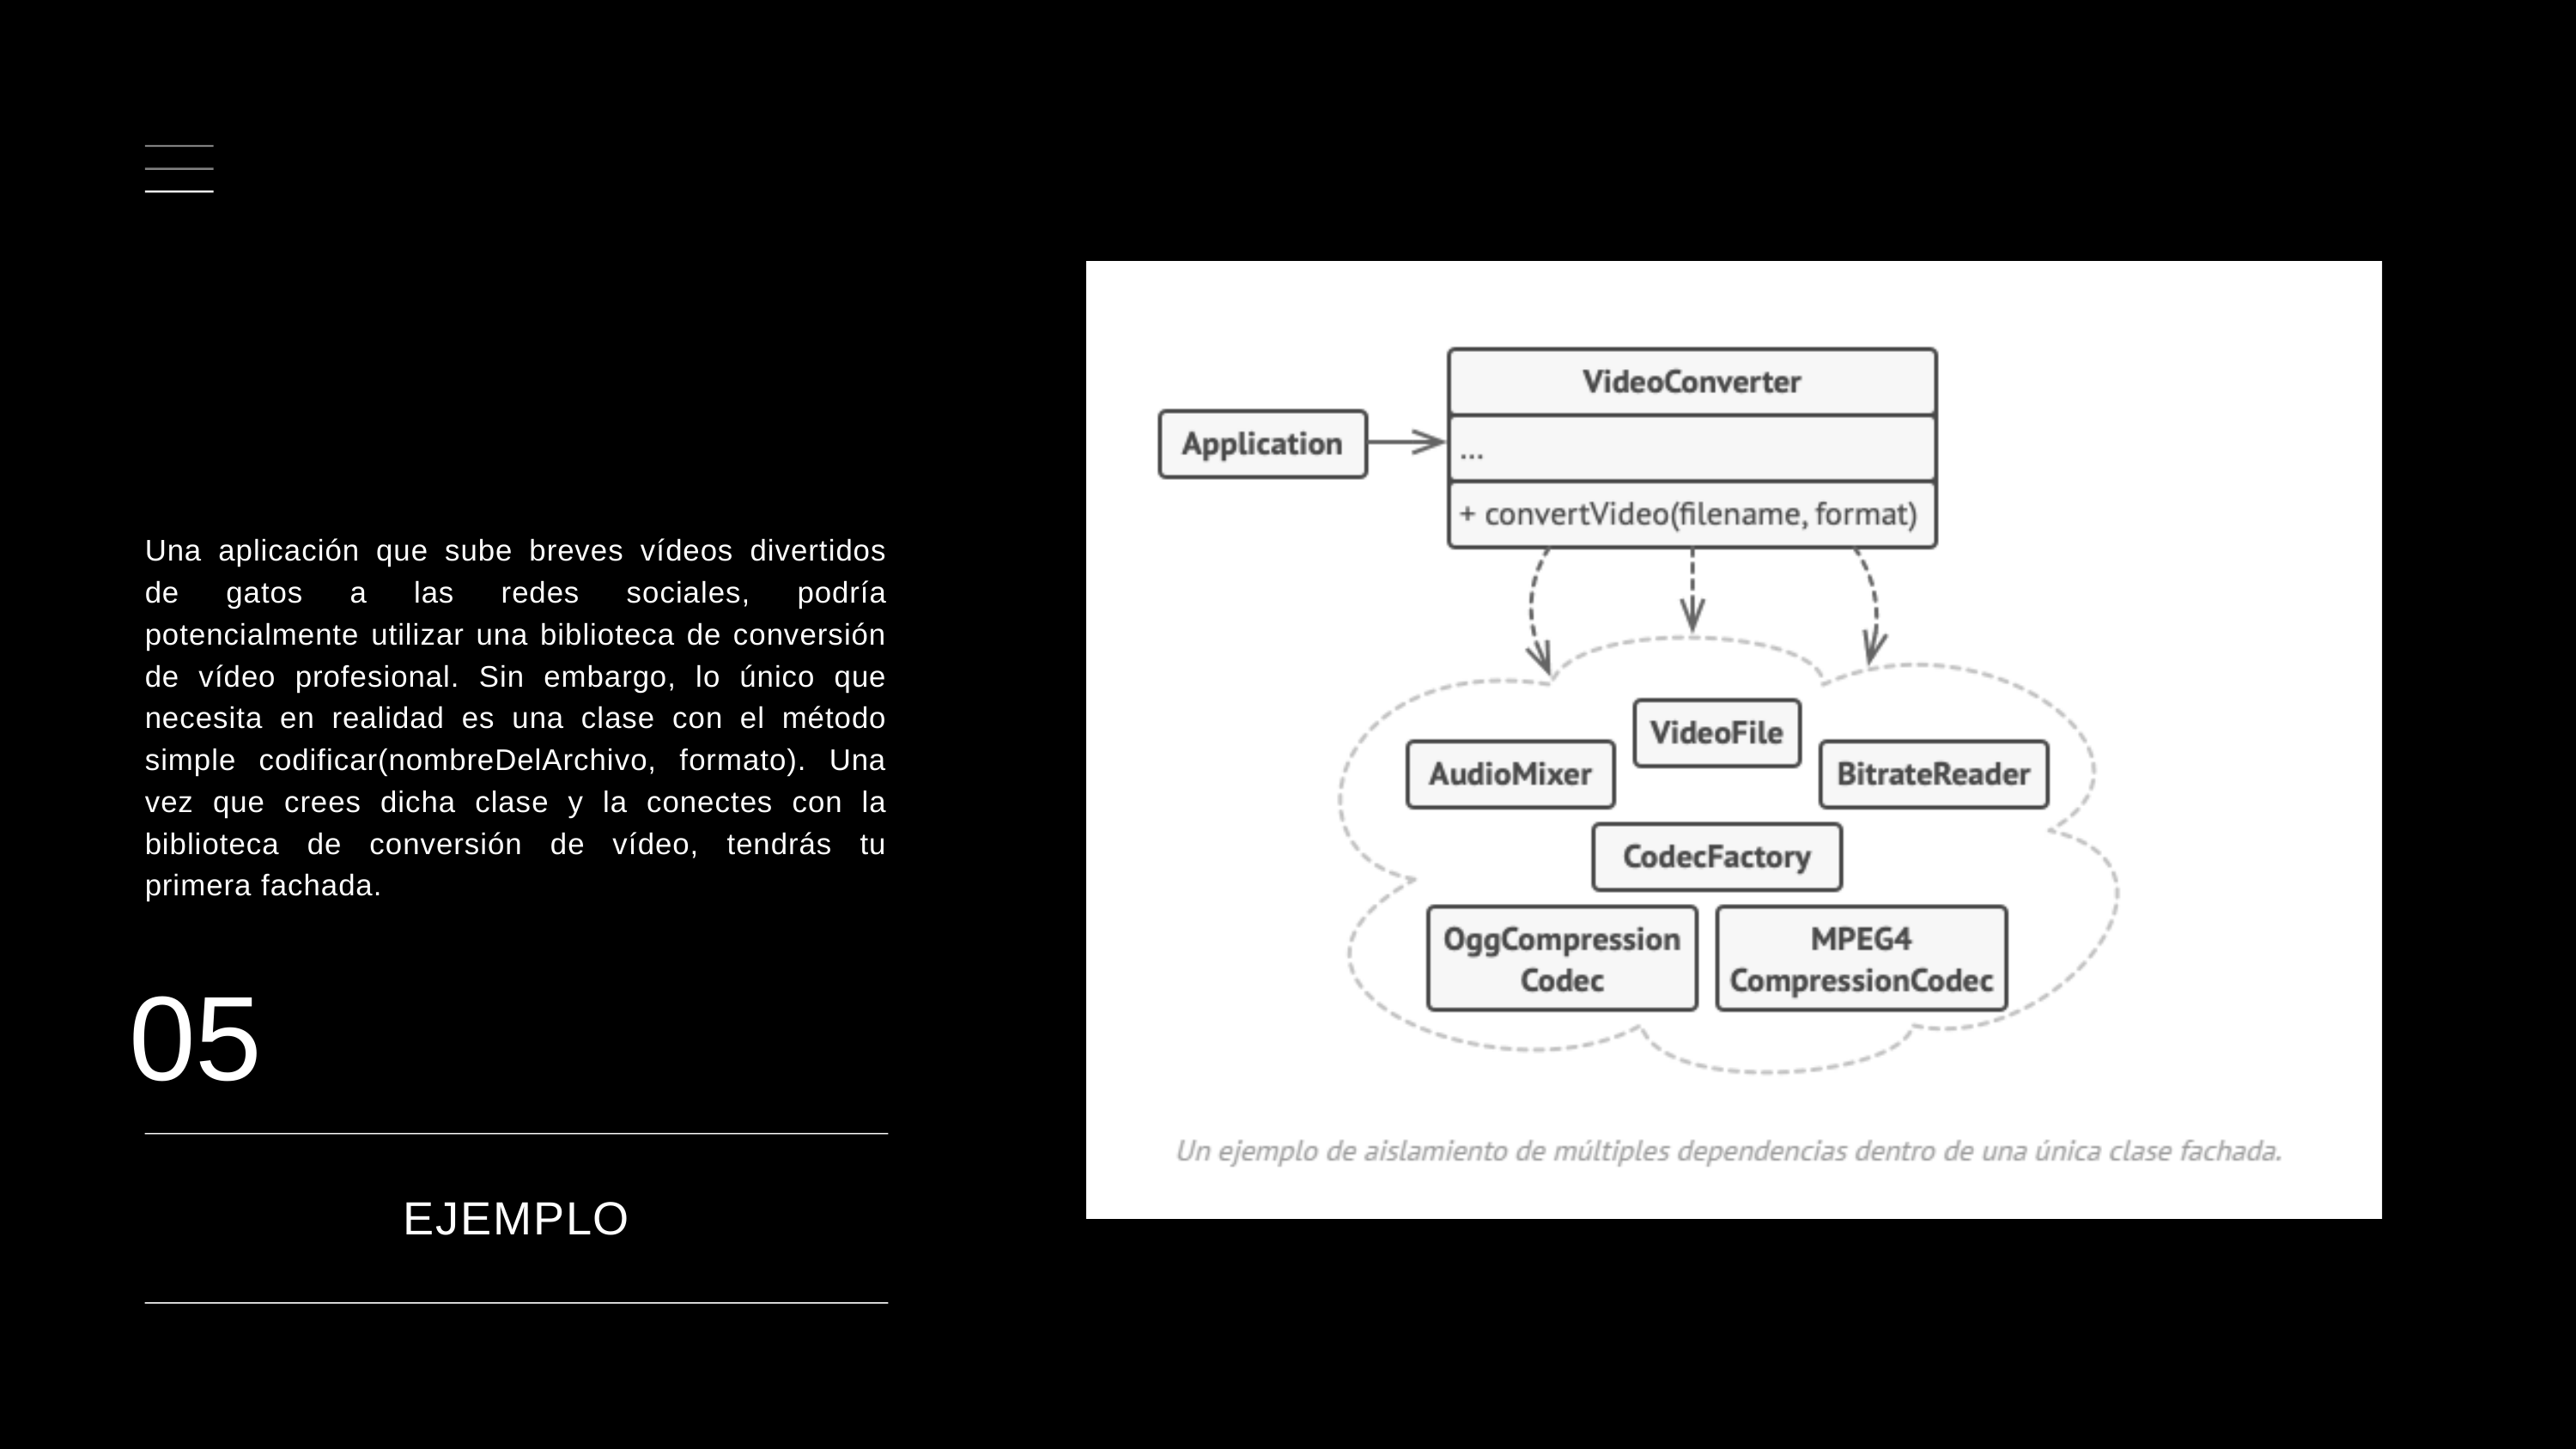

Una aplicación que sube breves vídeos divertidos de gatos a las redes sociales, podría potencialmente utilizar una biblioteca de conversión de vídeo profesional. Sin embargo, lo único que necesita en realidad es una clase con el método simple codificar(nombreDelArchivo, formato). Una vez que crees dicha clase y la conectes con la biblioteca de conversión de vídeo, tendrás tu primera fachada.
05

EJEMPLO